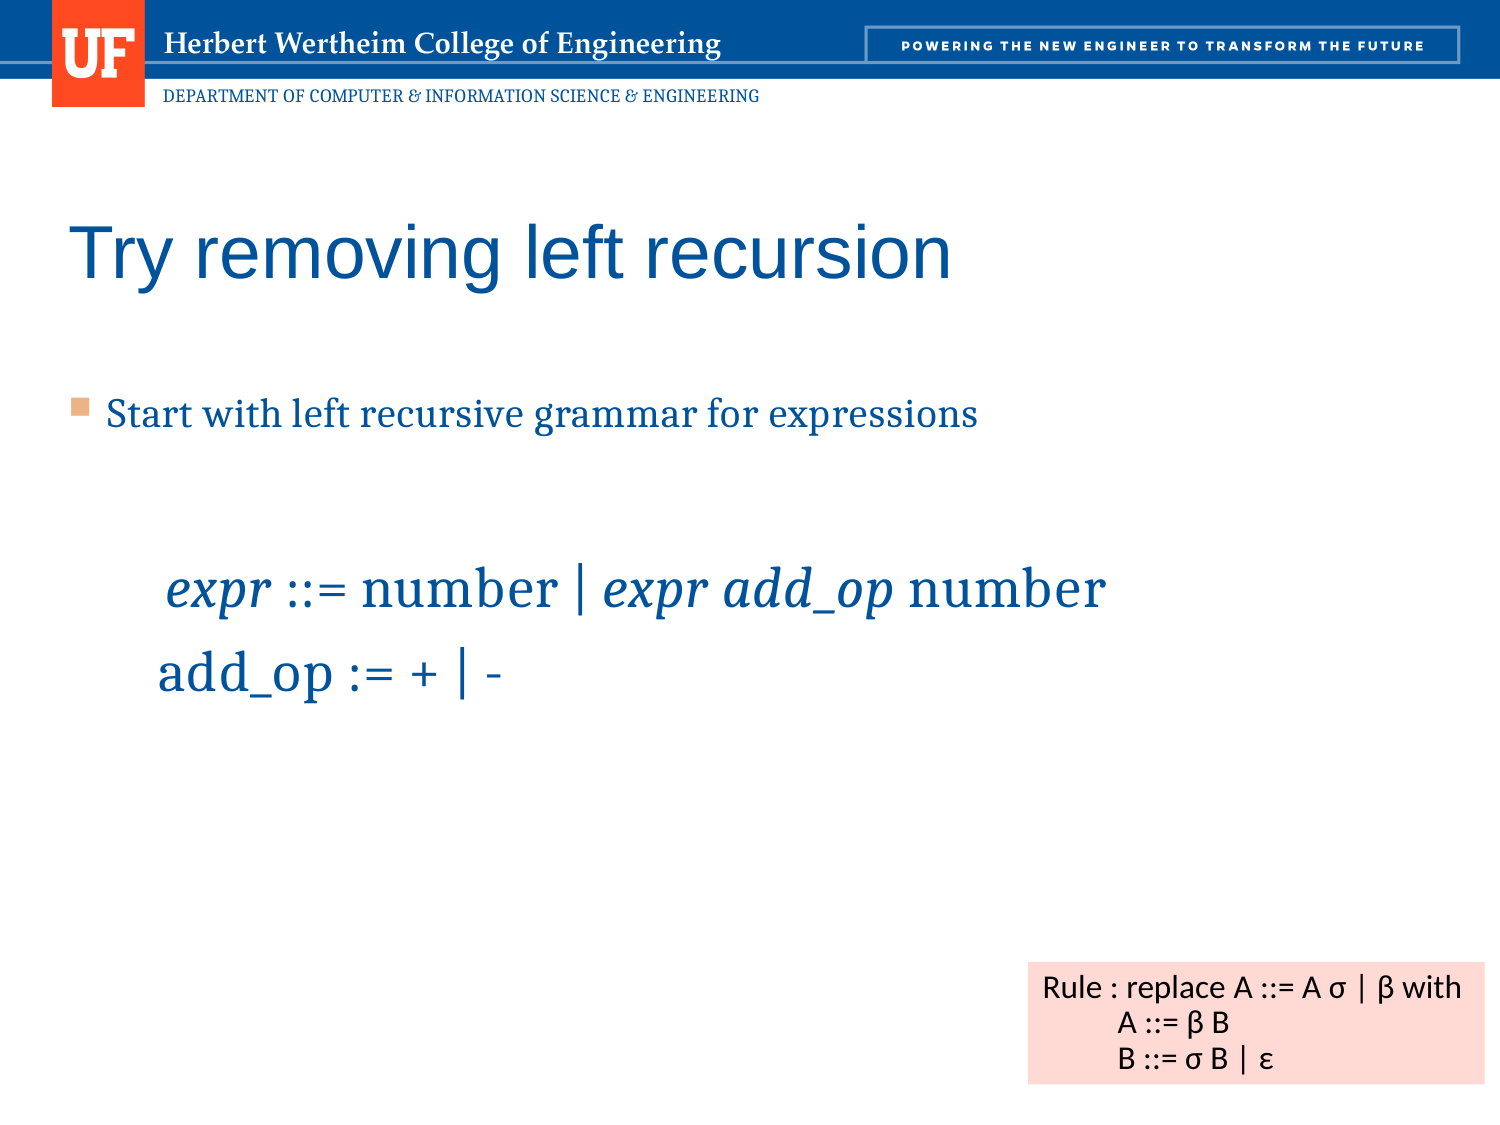

127
# Try removing left recursion
Start with left recursive grammar for expressions

    expr ::= number | expr add_op number
    add_op := + | -

Rule : replace A ::= A σ | β with
A ::= β B
B ::= σ B | ε